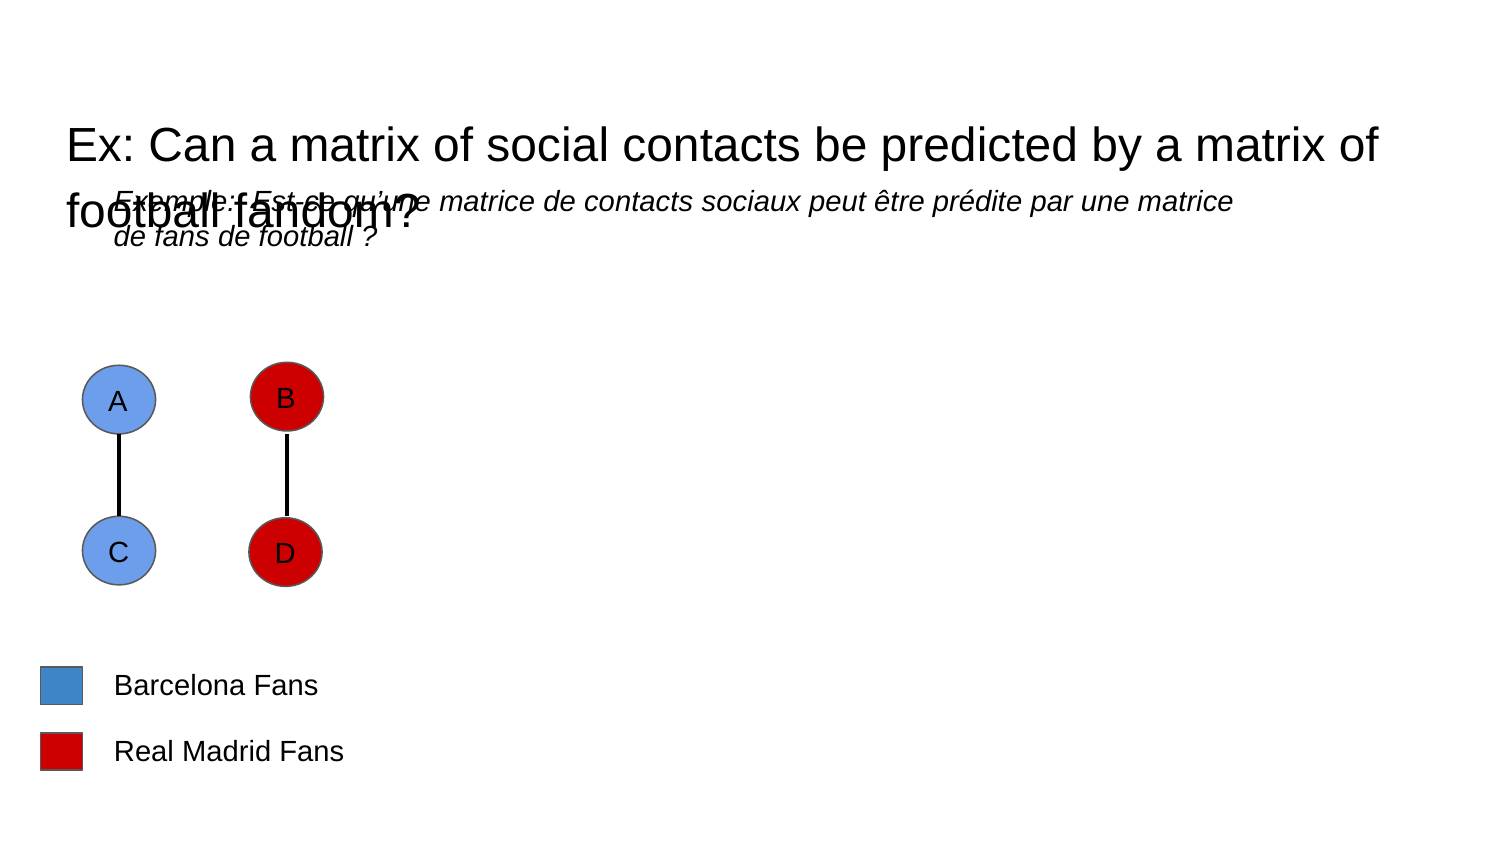

Ex: Can a matrix of social contacts be predicted by a matrix of football fandom?
Exemple:  Est-ce qu’une matrice de contacts sociaux peut être prédite par une matrice de fans de football ?
B
A
C
D
Barcelona Fans

Real Madrid Fans